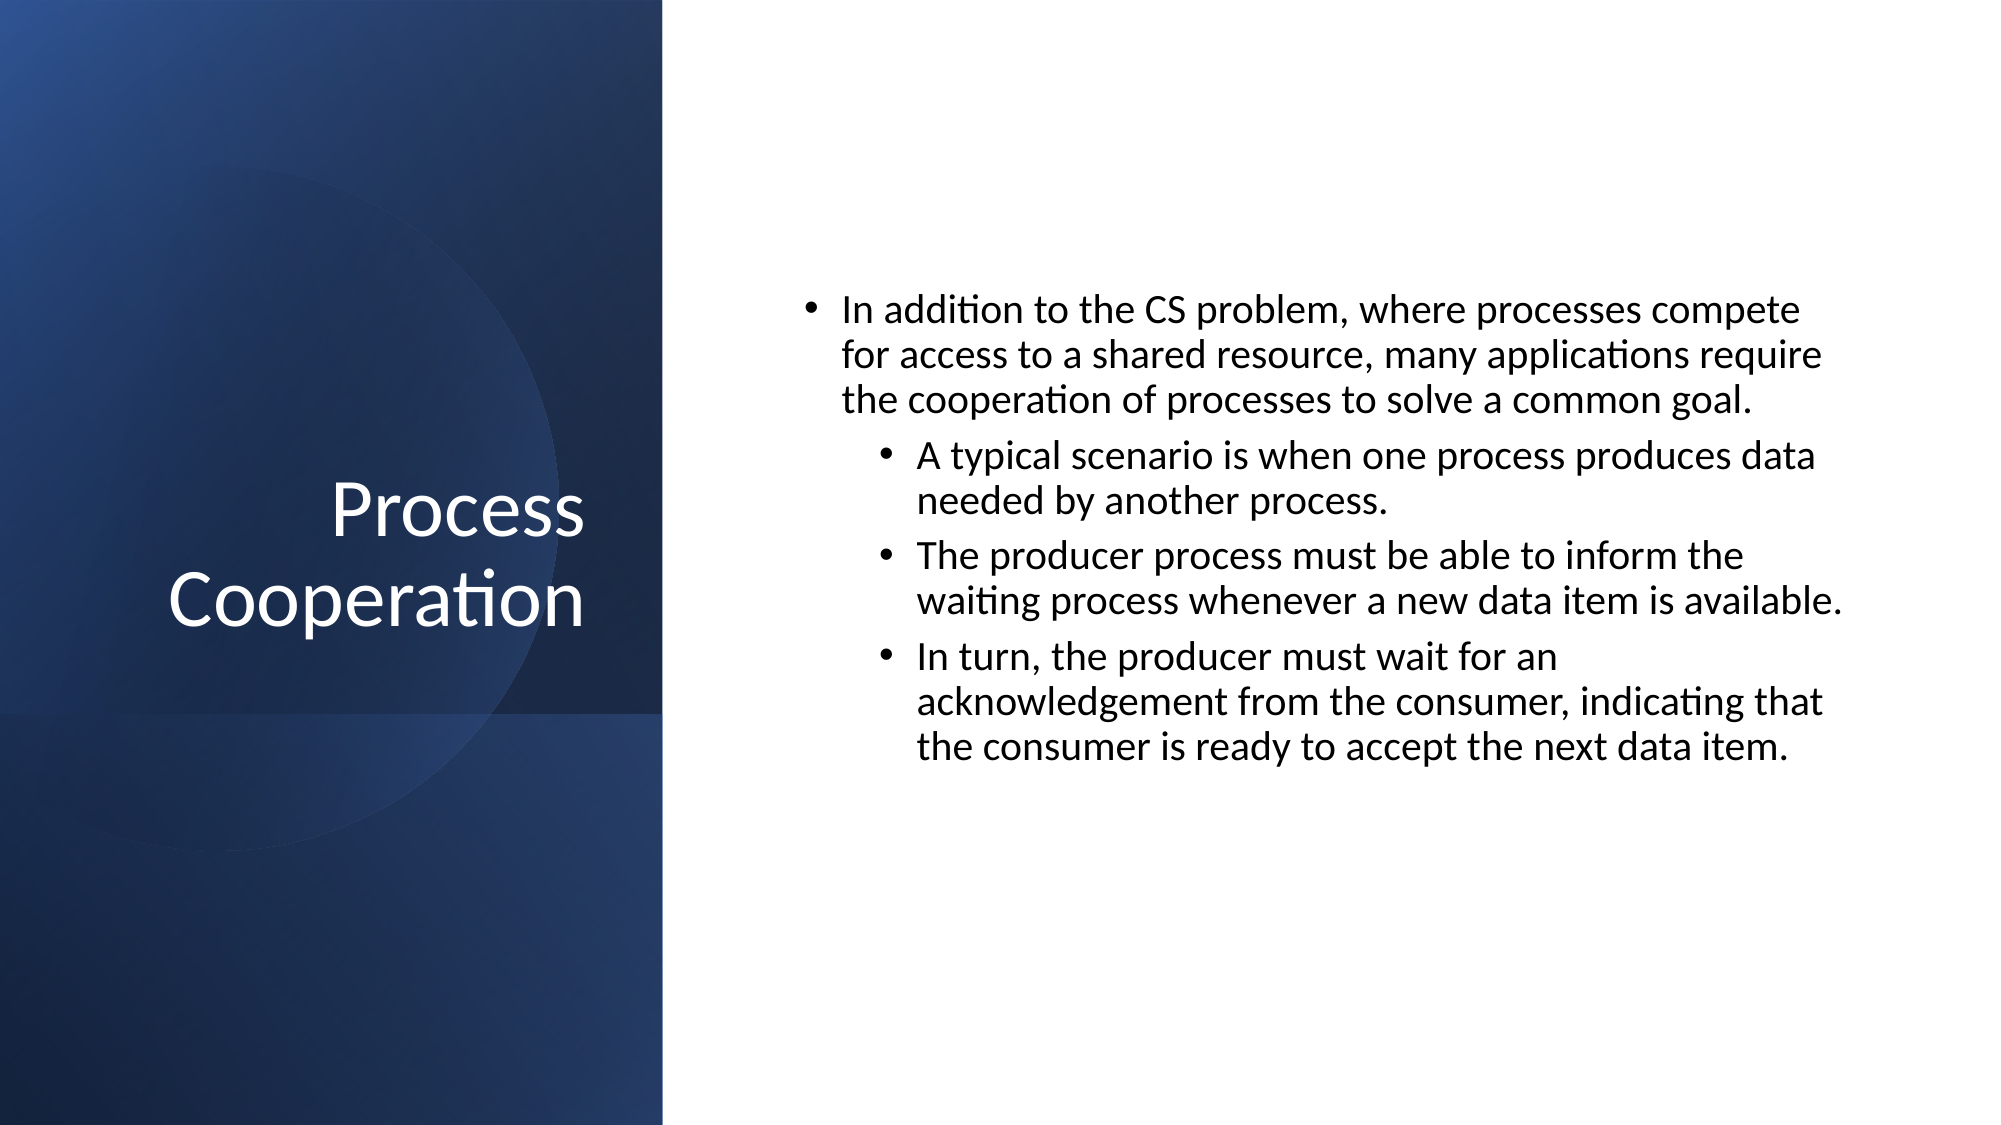

# Process Cooperation
In addition to the CS problem, where processes compete for access to a shared resource, many applications require the cooperation of processes to solve a common goal.
A typical scenario is when one process produces data needed by another process.
The producer process must be able to inform the waiting process whenever a new data item is available.
In turn, the producer must wait for an acknowledgement from the consumer, indicating that the consumer is ready to accept the next data item.